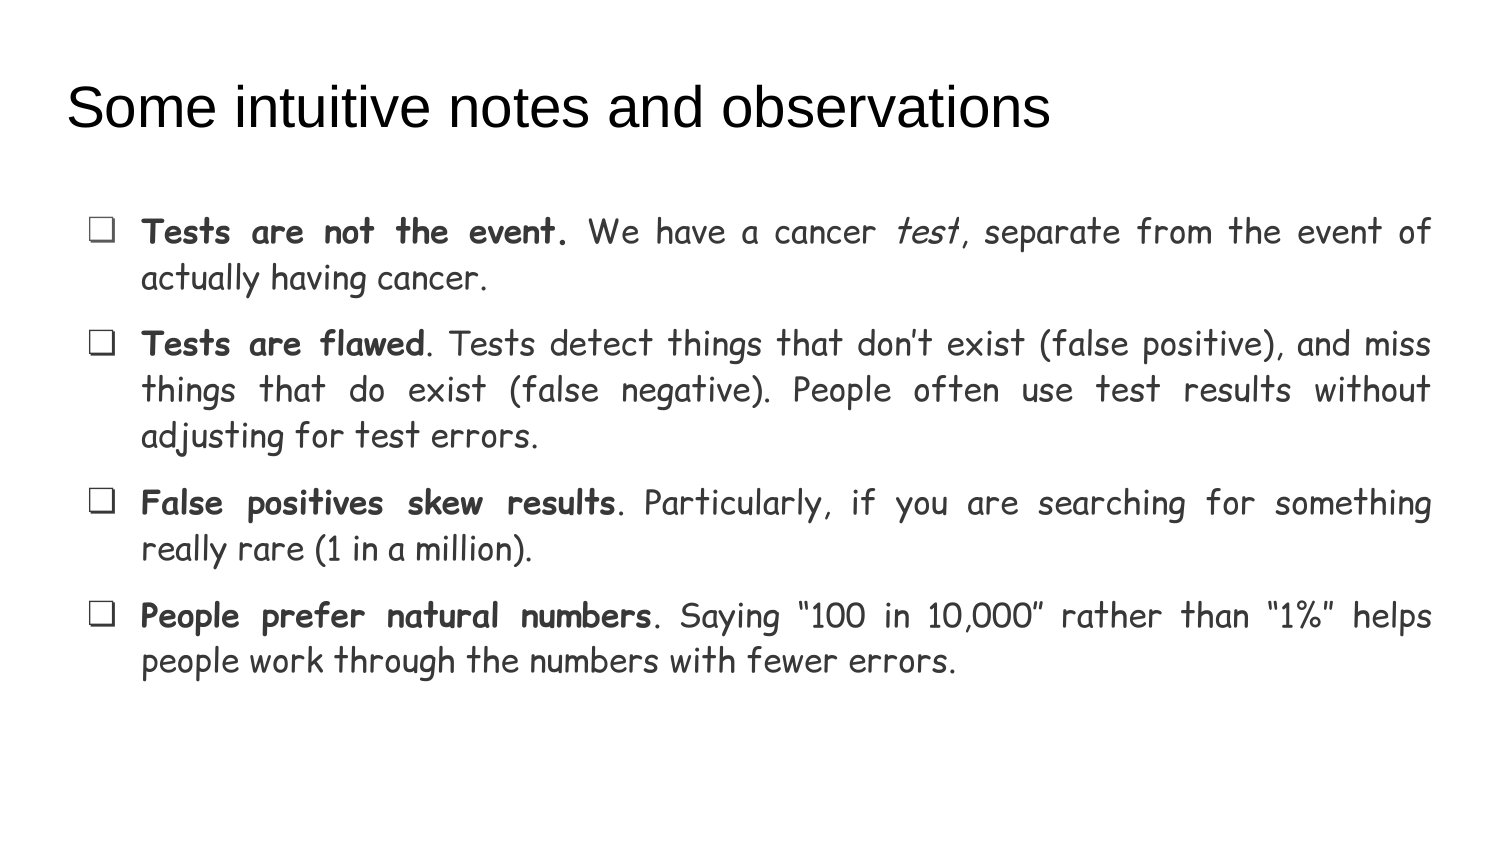

# Some intuitive notes and observations
Tests are not the event. We have a cancer test, separate from the event of actually having cancer.
Tests are flawed. Tests detect things that don’t exist (false positive), and miss things that do exist (false negative). People often use test results without adjusting for test errors.
False positives skew results. Particularly, if you are searching for something really rare (1 in a million).
People prefer natural numbers. Saying “100 in 10,000″ rather than “1%” helps people work through the numbers with fewer errors.